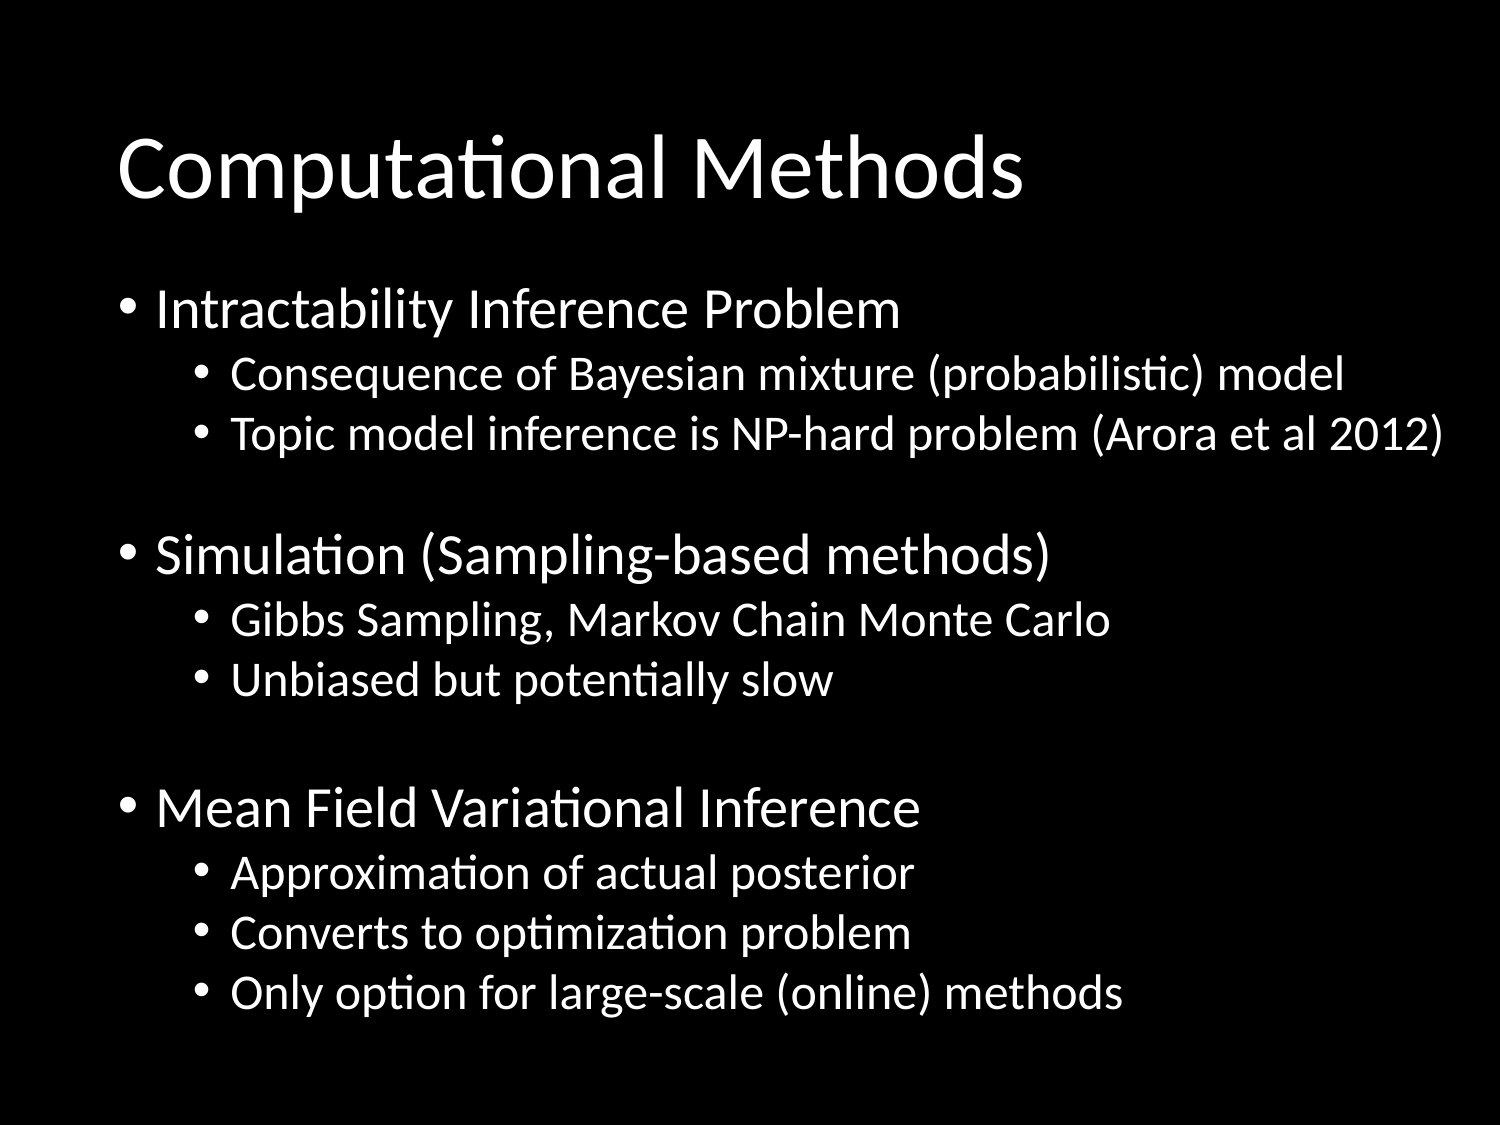

Computational Methods
Intractability Inference Problem
Consequence of Bayesian mixture (probabilistic) model
Topic model inference is NP-hard problem (Arora et al 2012)

Simulation (Sampling-based methods)
Gibbs Sampling, Markov Chain Monte Carlo
Unbiased but potentially slow

Mean Field Variational Inference
Approximation of actual posterior
Converts to optimization problem
Only option for large-scale (online) methods